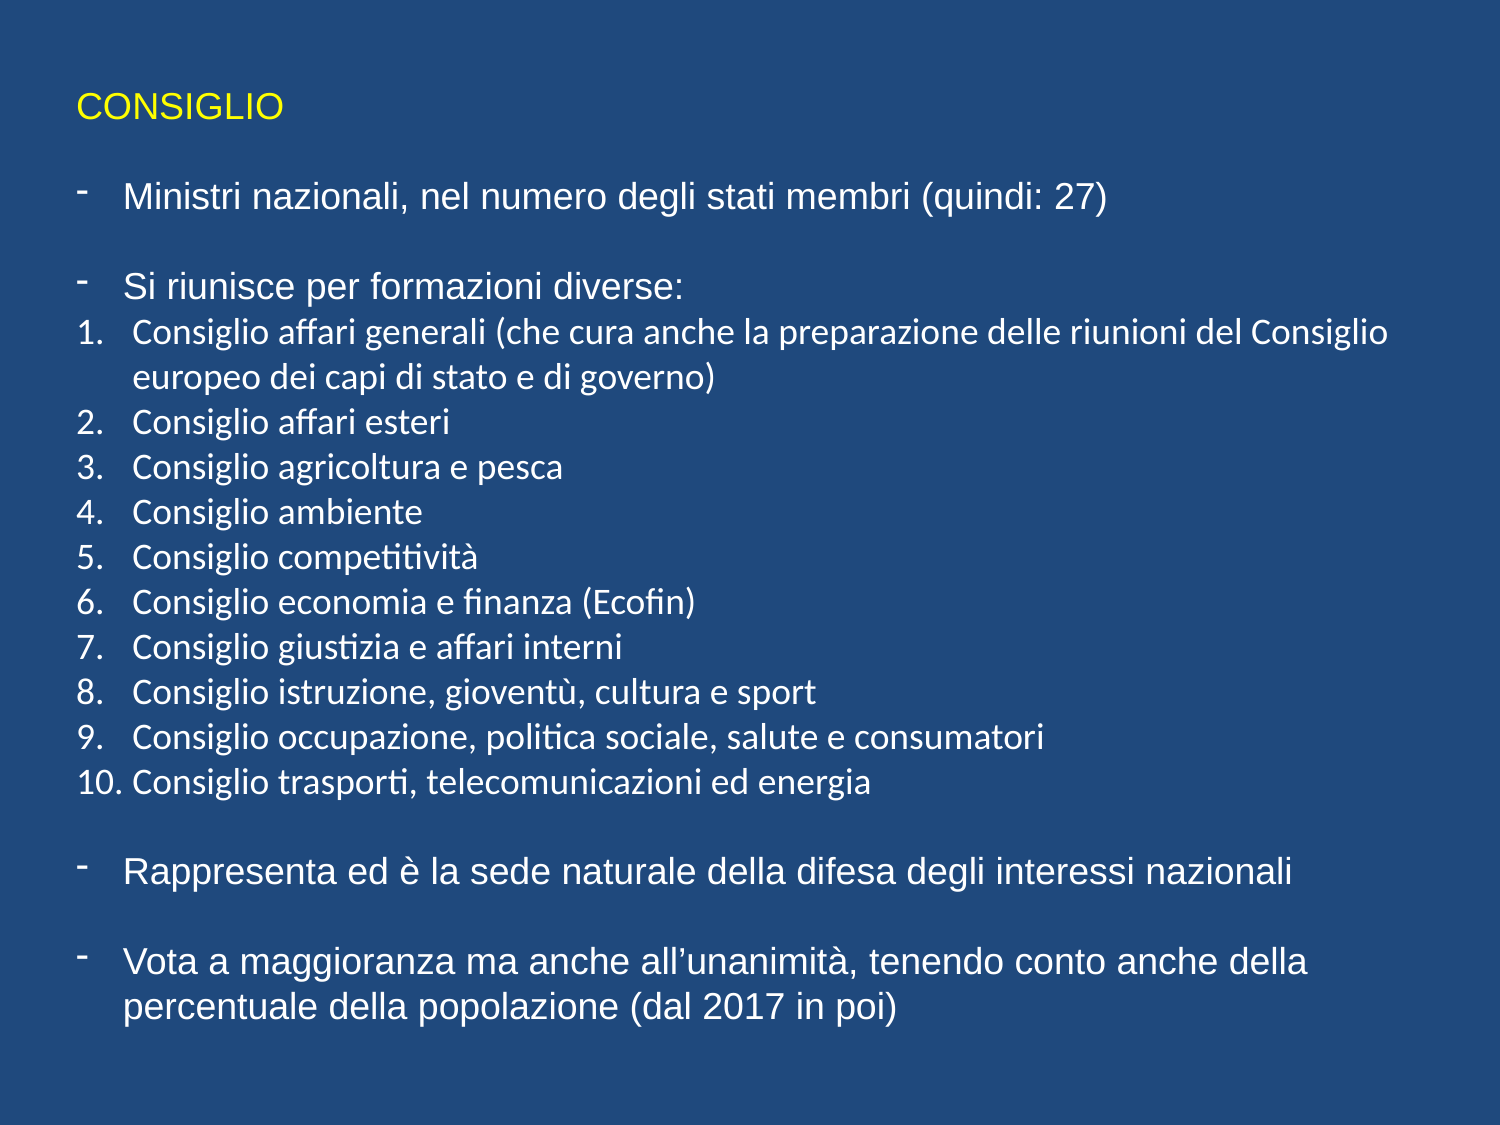

CONSIGLIO

Ministri nazionali, nel numero degli stati membri (quindi: 27)

Si riunisce per formazioni diverse:
Consiglio affari generali (che cura anche la preparazione delle riunioni del Consiglio europeo dei capi di stato e di governo)
Consiglio affari esteri
Consiglio agricoltura e pesca
Consiglio ambiente
Consiglio competitività
Consiglio economia e finanza (Ecofin)
Consiglio giustizia e affari interni
Consiglio istruzione, gioventù, cultura e sport
Consiglio occupazione, politica sociale, salute e consumatori
Consiglio trasporti, telecomunicazioni ed energia

Rappresenta ed è la sede naturale della difesa degli interessi nazionali

Vota a maggioranza ma anche all’unanimità, tenendo conto anche della percentuale della popolazione (dal 2017 in poi)